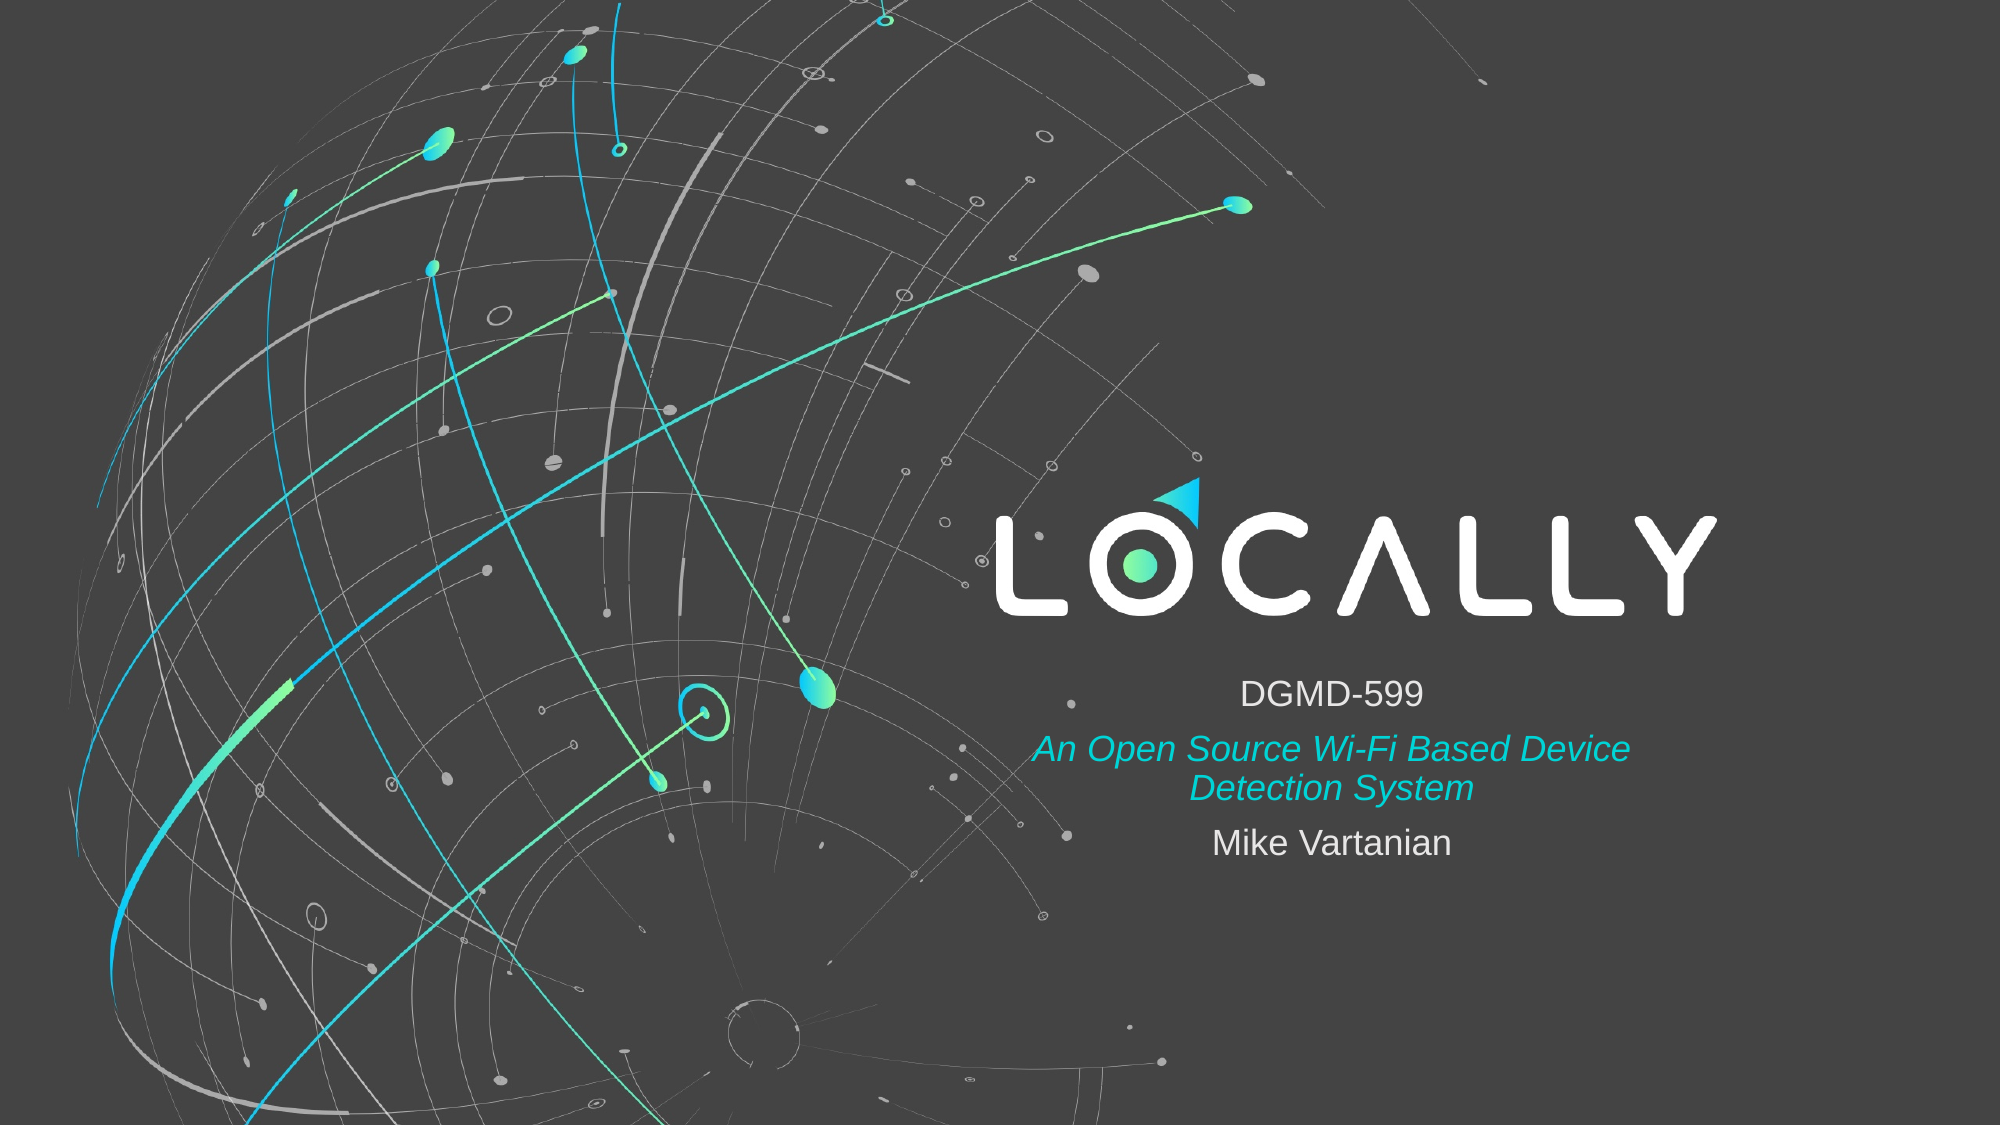

DGMD-599
An Open Source Wi-Fi Based Device Detection System
Mike Vartanian